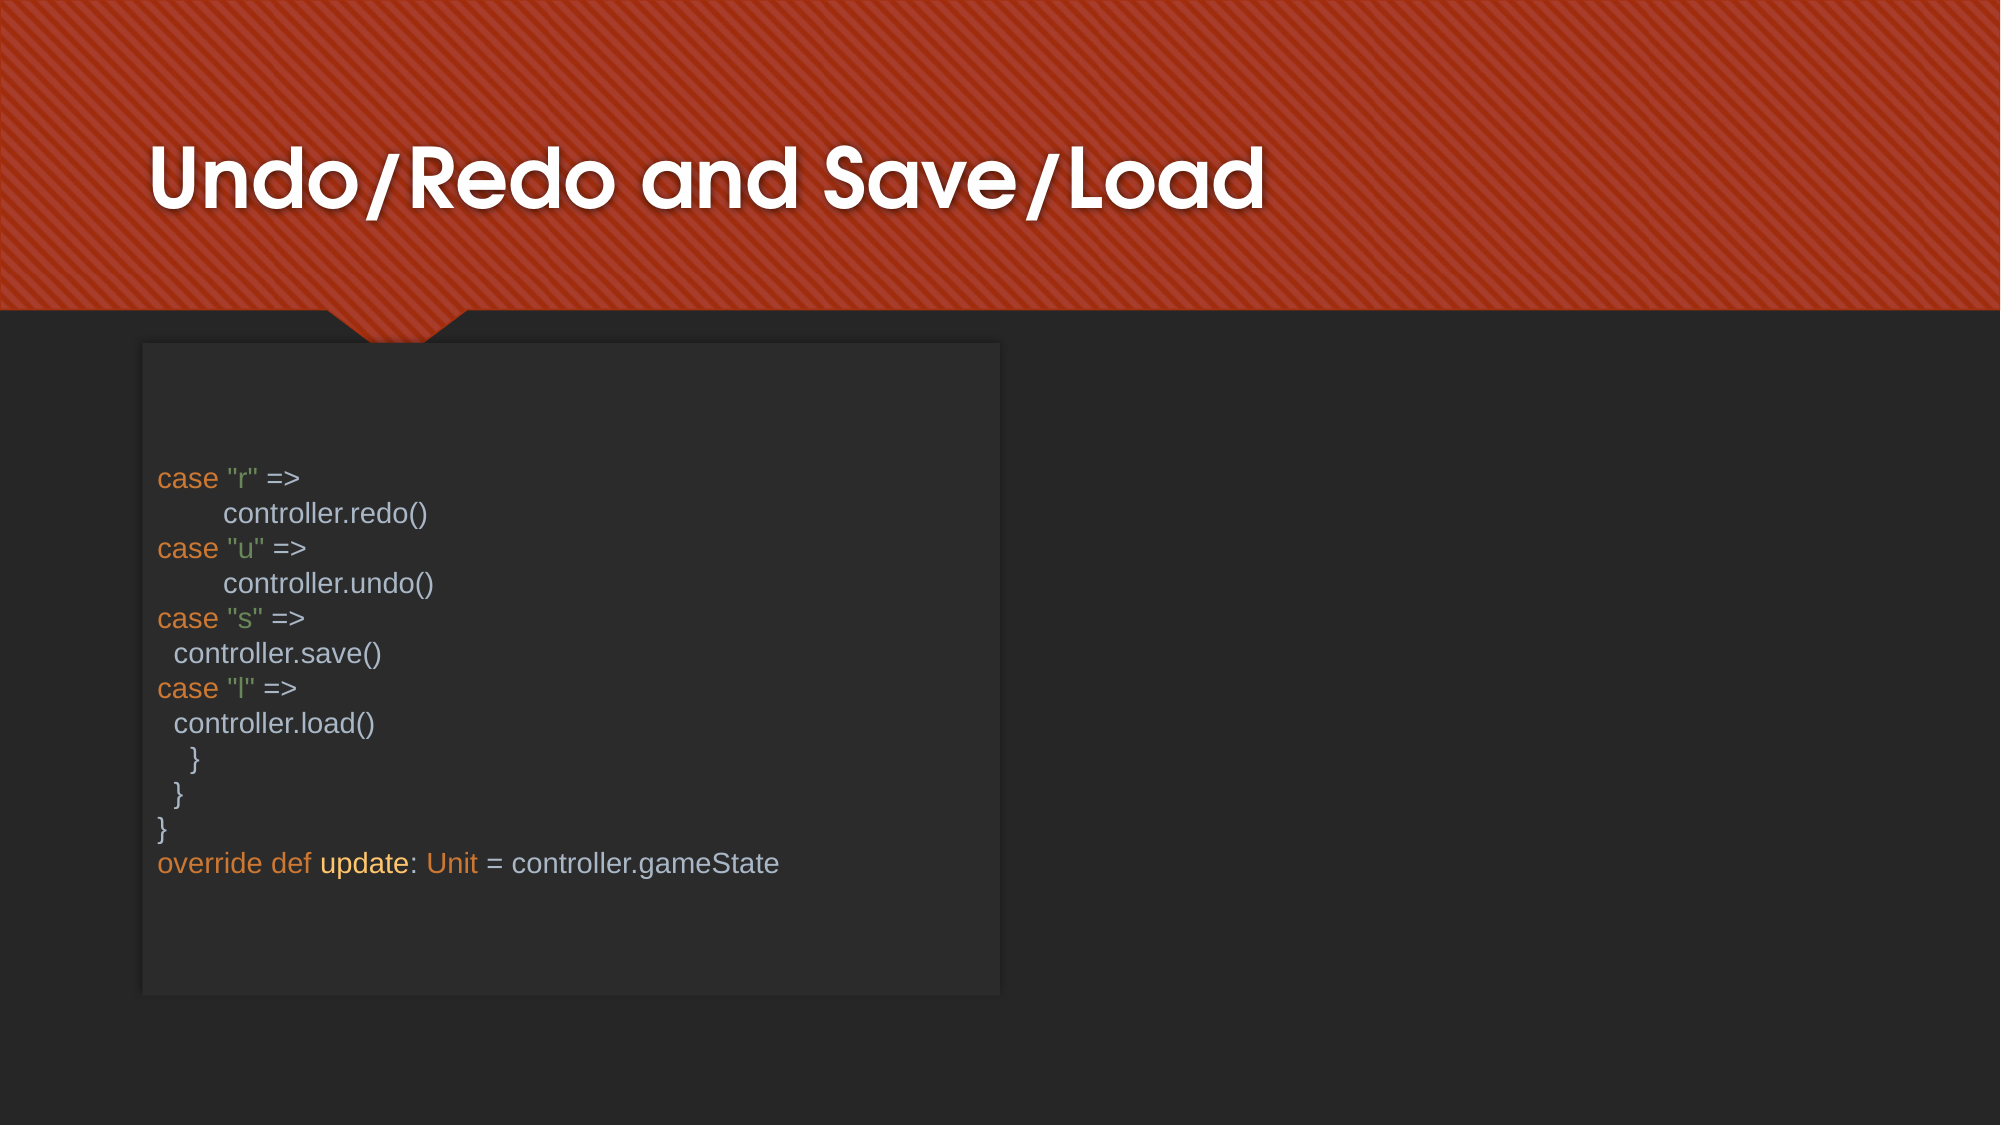

# Undo/Redo and Save/Load
case "r" =>
        controller.redo()
case "u" =>
        controller.undo()
case "s" =>
  controller.save()
case "l" =>
  controller.load()
    }
  }
}
override def update: Unit = controller.gameState